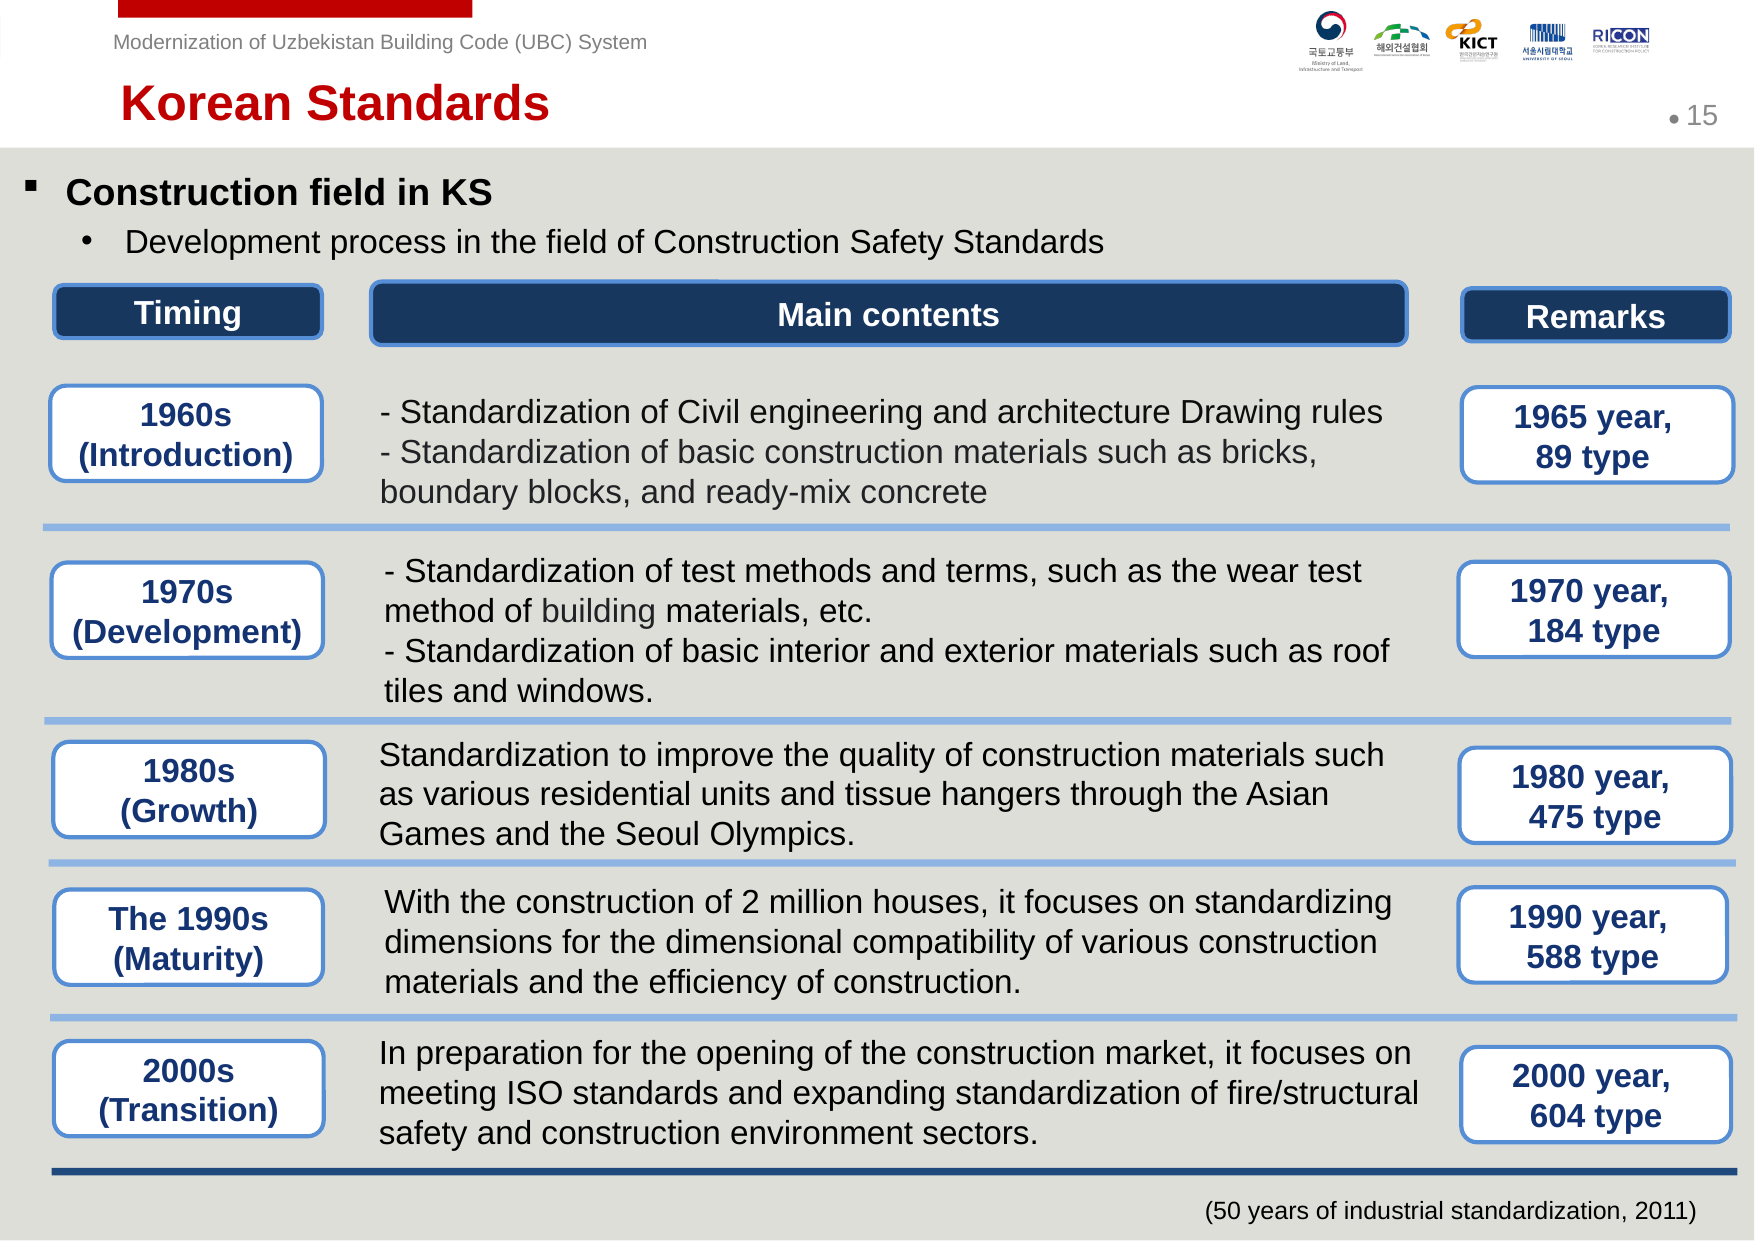

Korean Standards
Construction field in KS
Development process in the field of Construction Safety Standards

Main contents
Timing
Remarks
- Standardization of Civil engineering and architecture Drawing rules
- Standardization of basic construction materials such as bricks, boundary blocks, and ready-mix concrete
1960s
(Introduction)
1965 year,
89 type

- Standardization of test methods and terms, such as the wear test method of building materials, etc.
- Standardization of basic interior and exterior materials such as roof tiles and windows.
1970 year,
184 type
1970s
(Development)

Standardization to improve the quality of construction materials such as various residential units and tissue hangers through the Asian Games and the Seoul Olympics.
1980s
(Growth)
1980 year,
475 type

With the construction of 2 million houses, it focuses on standardizing dimensions for the dimensional compatibility of various construction materials and the efficiency of construction.
1990 year,
588 type
The 1990s
(Maturity)

In preparation for the opening of the construction market, it focuses on meeting ISO standards and expanding standardization of fire/structural safety and construction environment sectors.
2000s
(Transition)
2000 year,
604 type

(50 years of industrial standardization, 2011)